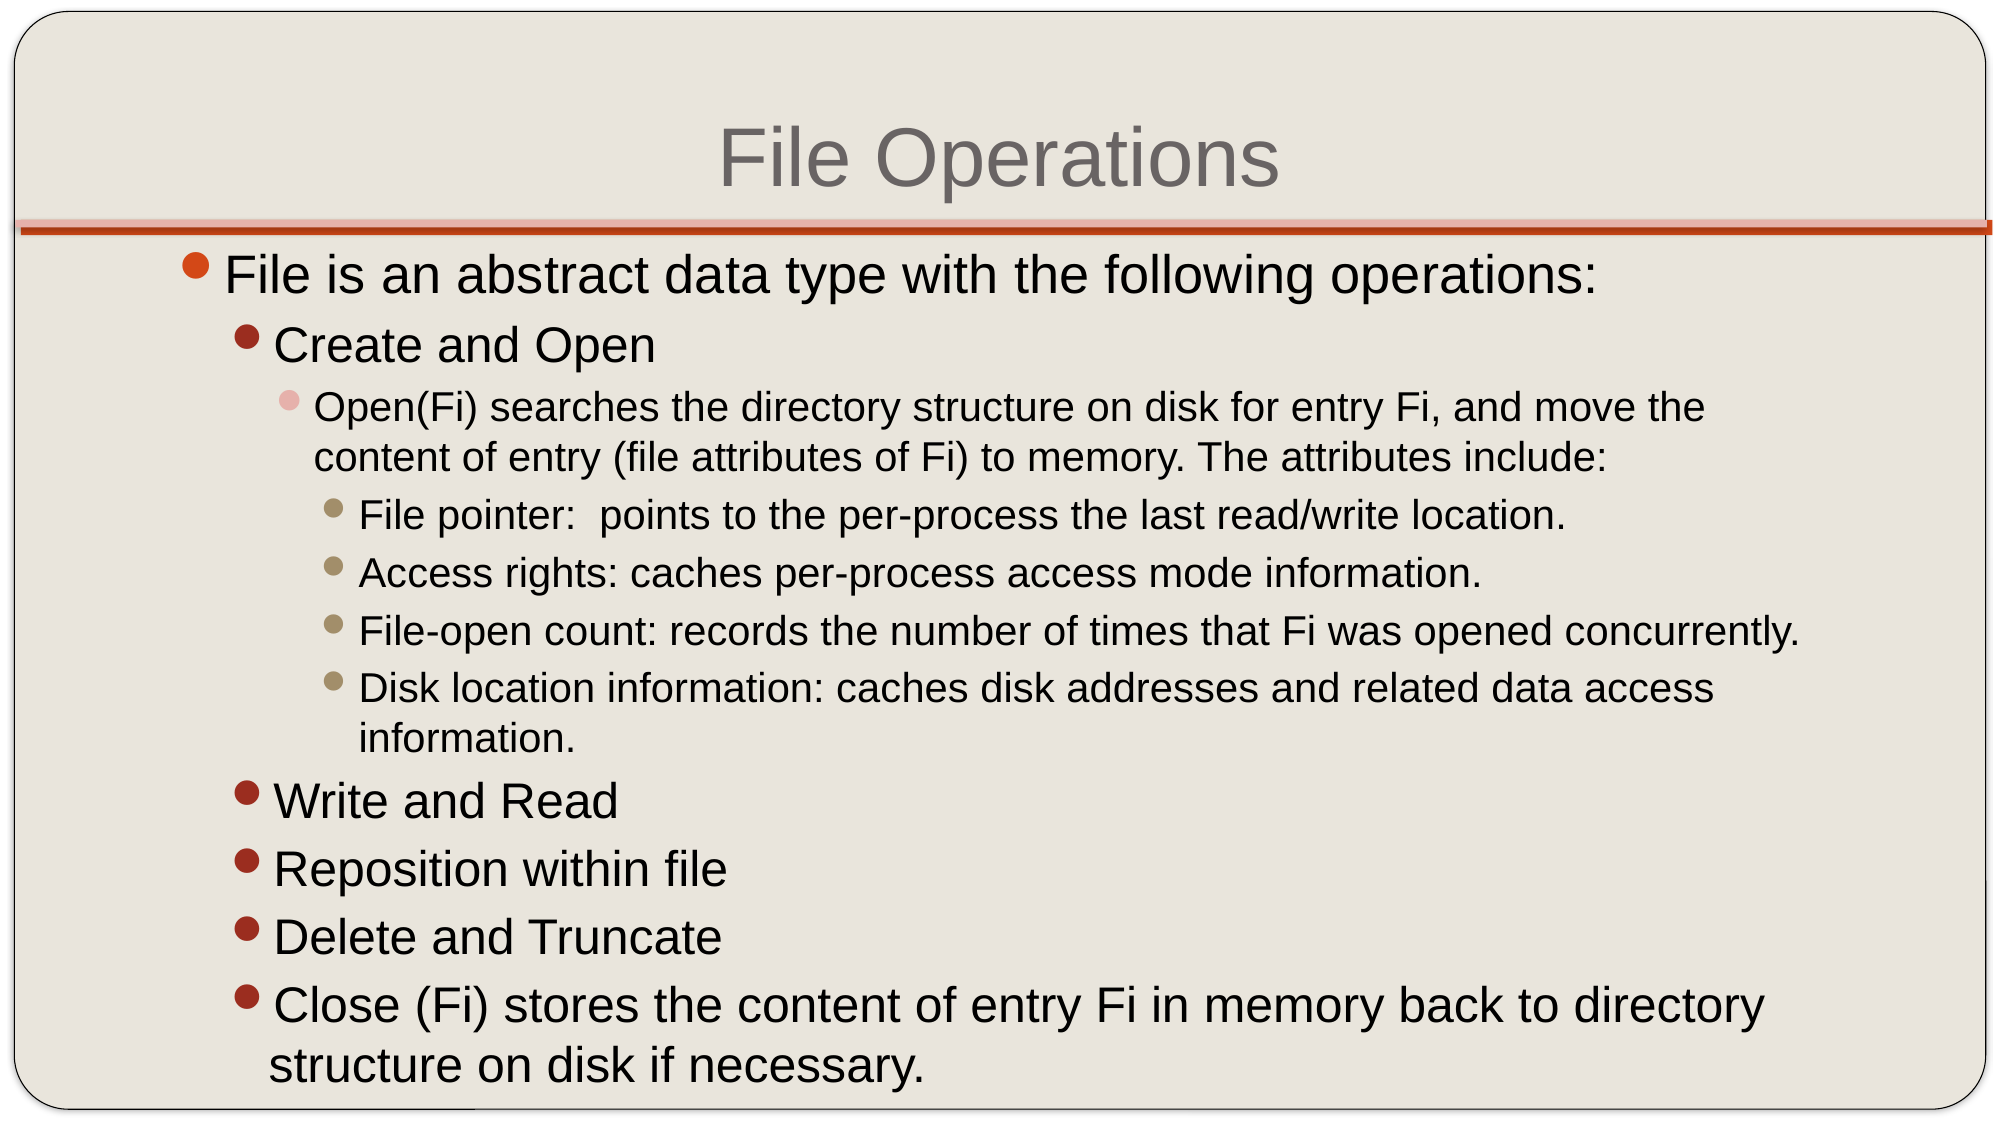

# File Operations
File is an abstract data type with the following operations:
Create and Open
Open(Fi) searches the directory structure on disk for entry Fi, and move the content of entry (file attributes of Fi) to memory. The attributes include:
File pointer:  points to the per-process the last read/write location.
Access rights: caches per-process access mode information.
File-open count: records the number of times that Fi was opened concurrently.
Disk location information: caches disk addresses and related data access information.
Write and Read
Reposition within file
Delete and Truncate
Close (Fi) stores the content of entry Fi in memory back to directory structure on disk if necessary.